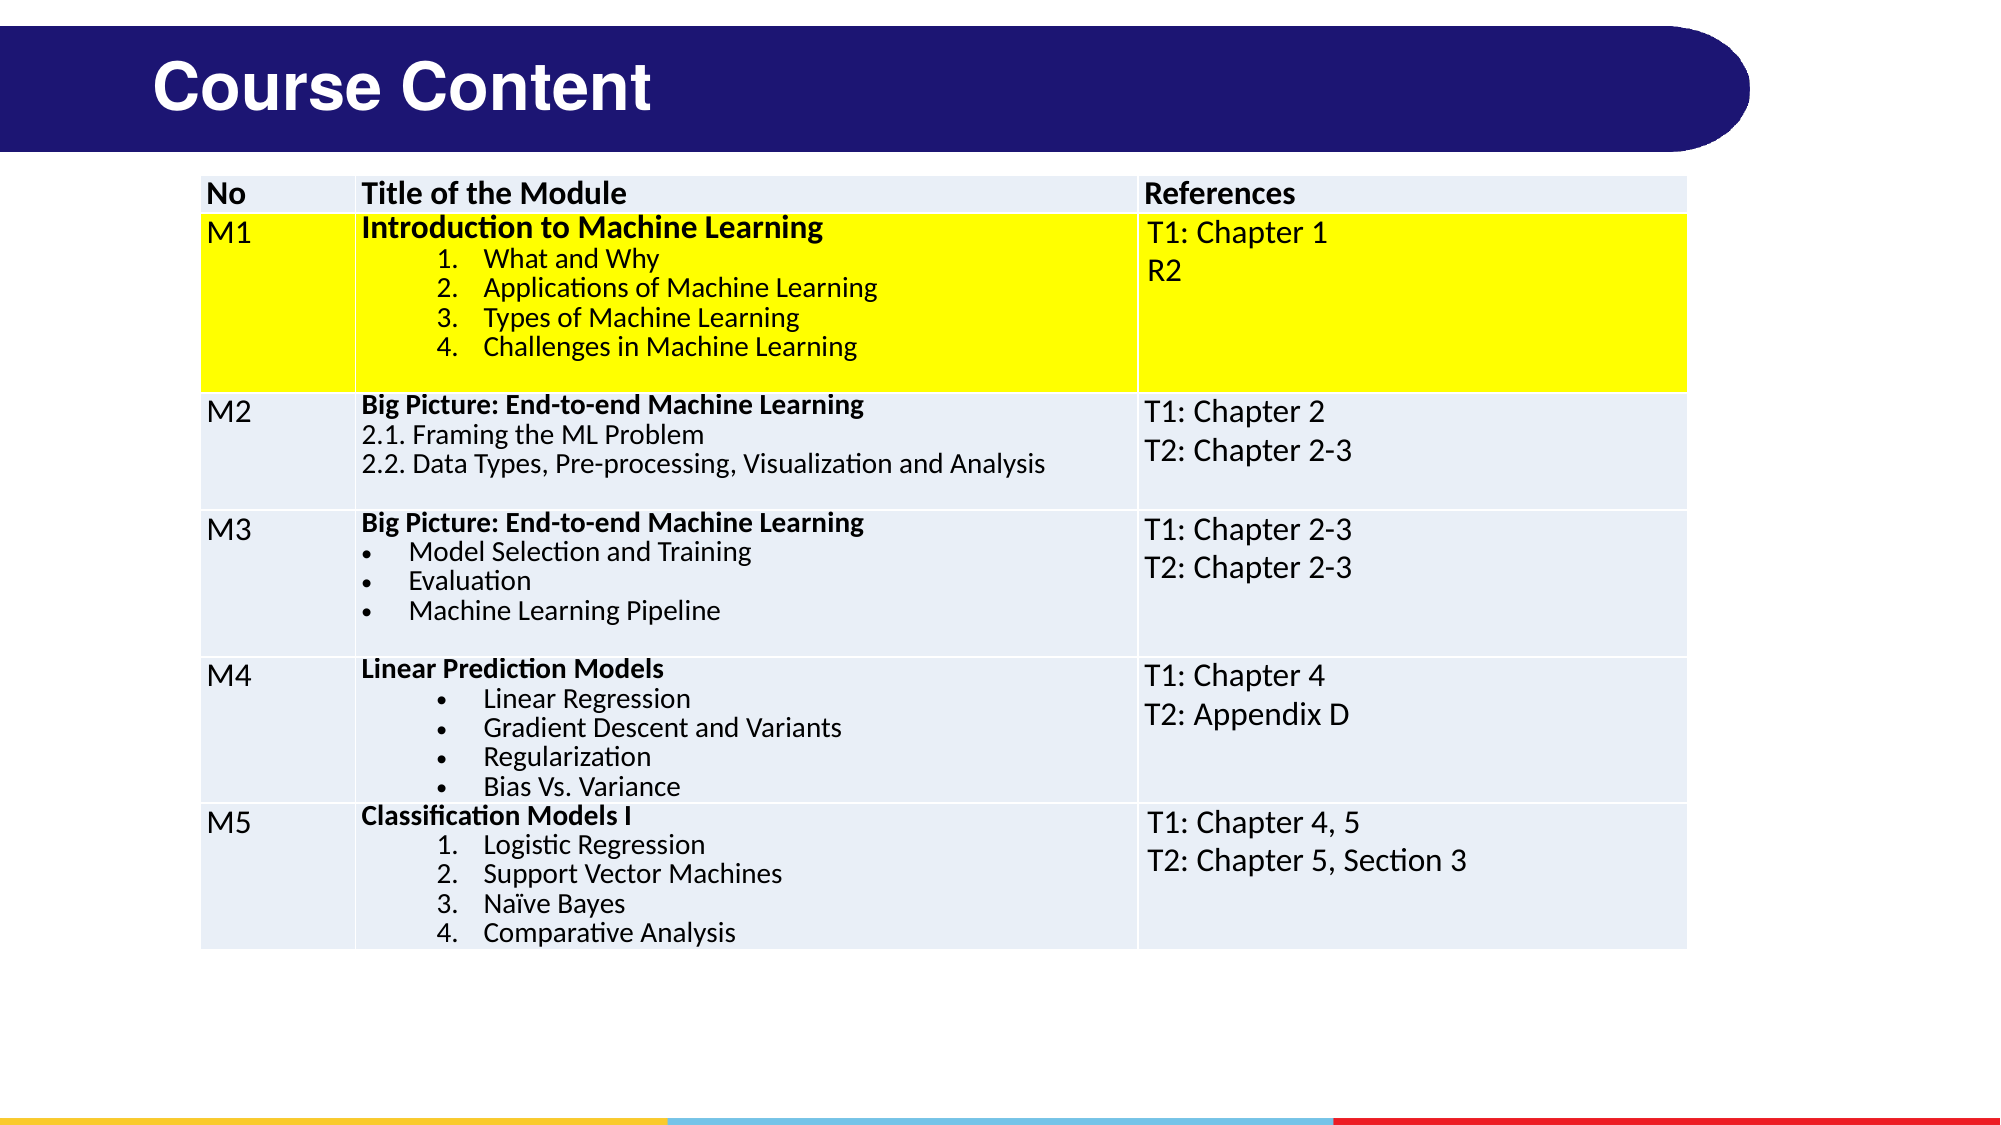

# Course Content
| No | Title of the Module | References |
| --- | --- | --- |
| M1 | Introduction to Machine Learning What and Why Applications of Machine Learning Types of Machine Learning Challenges in Machine Learning | T1: Chapter 1 R2 |
| M2 | Big Picture: End-to-end Machine Learning 2.1. Framing the ML Problem 2.2. Data Types, Pre-processing, Visualization and Analysis | T1: Chapter 2 T2: Chapter 2-3 |
| M3 | Big Picture: End-to-end Machine Learning Model Selection and Training Evaluation Machine Learning Pipeline | T1: Chapter 2-3 T2: Chapter 2-3 |
| M4 | Linear Prediction Models Linear Regression Gradient Descent and Variants Regularization Bias Vs. Variance | T1: Chapter 4 T2: Appendix D |
| M5 | Classification Models I Logistic Regression Support Vector Machines Naïve Bayes Comparative Analysis | T1: Chapter 4, 5 T2: Chapter 5, Section 3 |